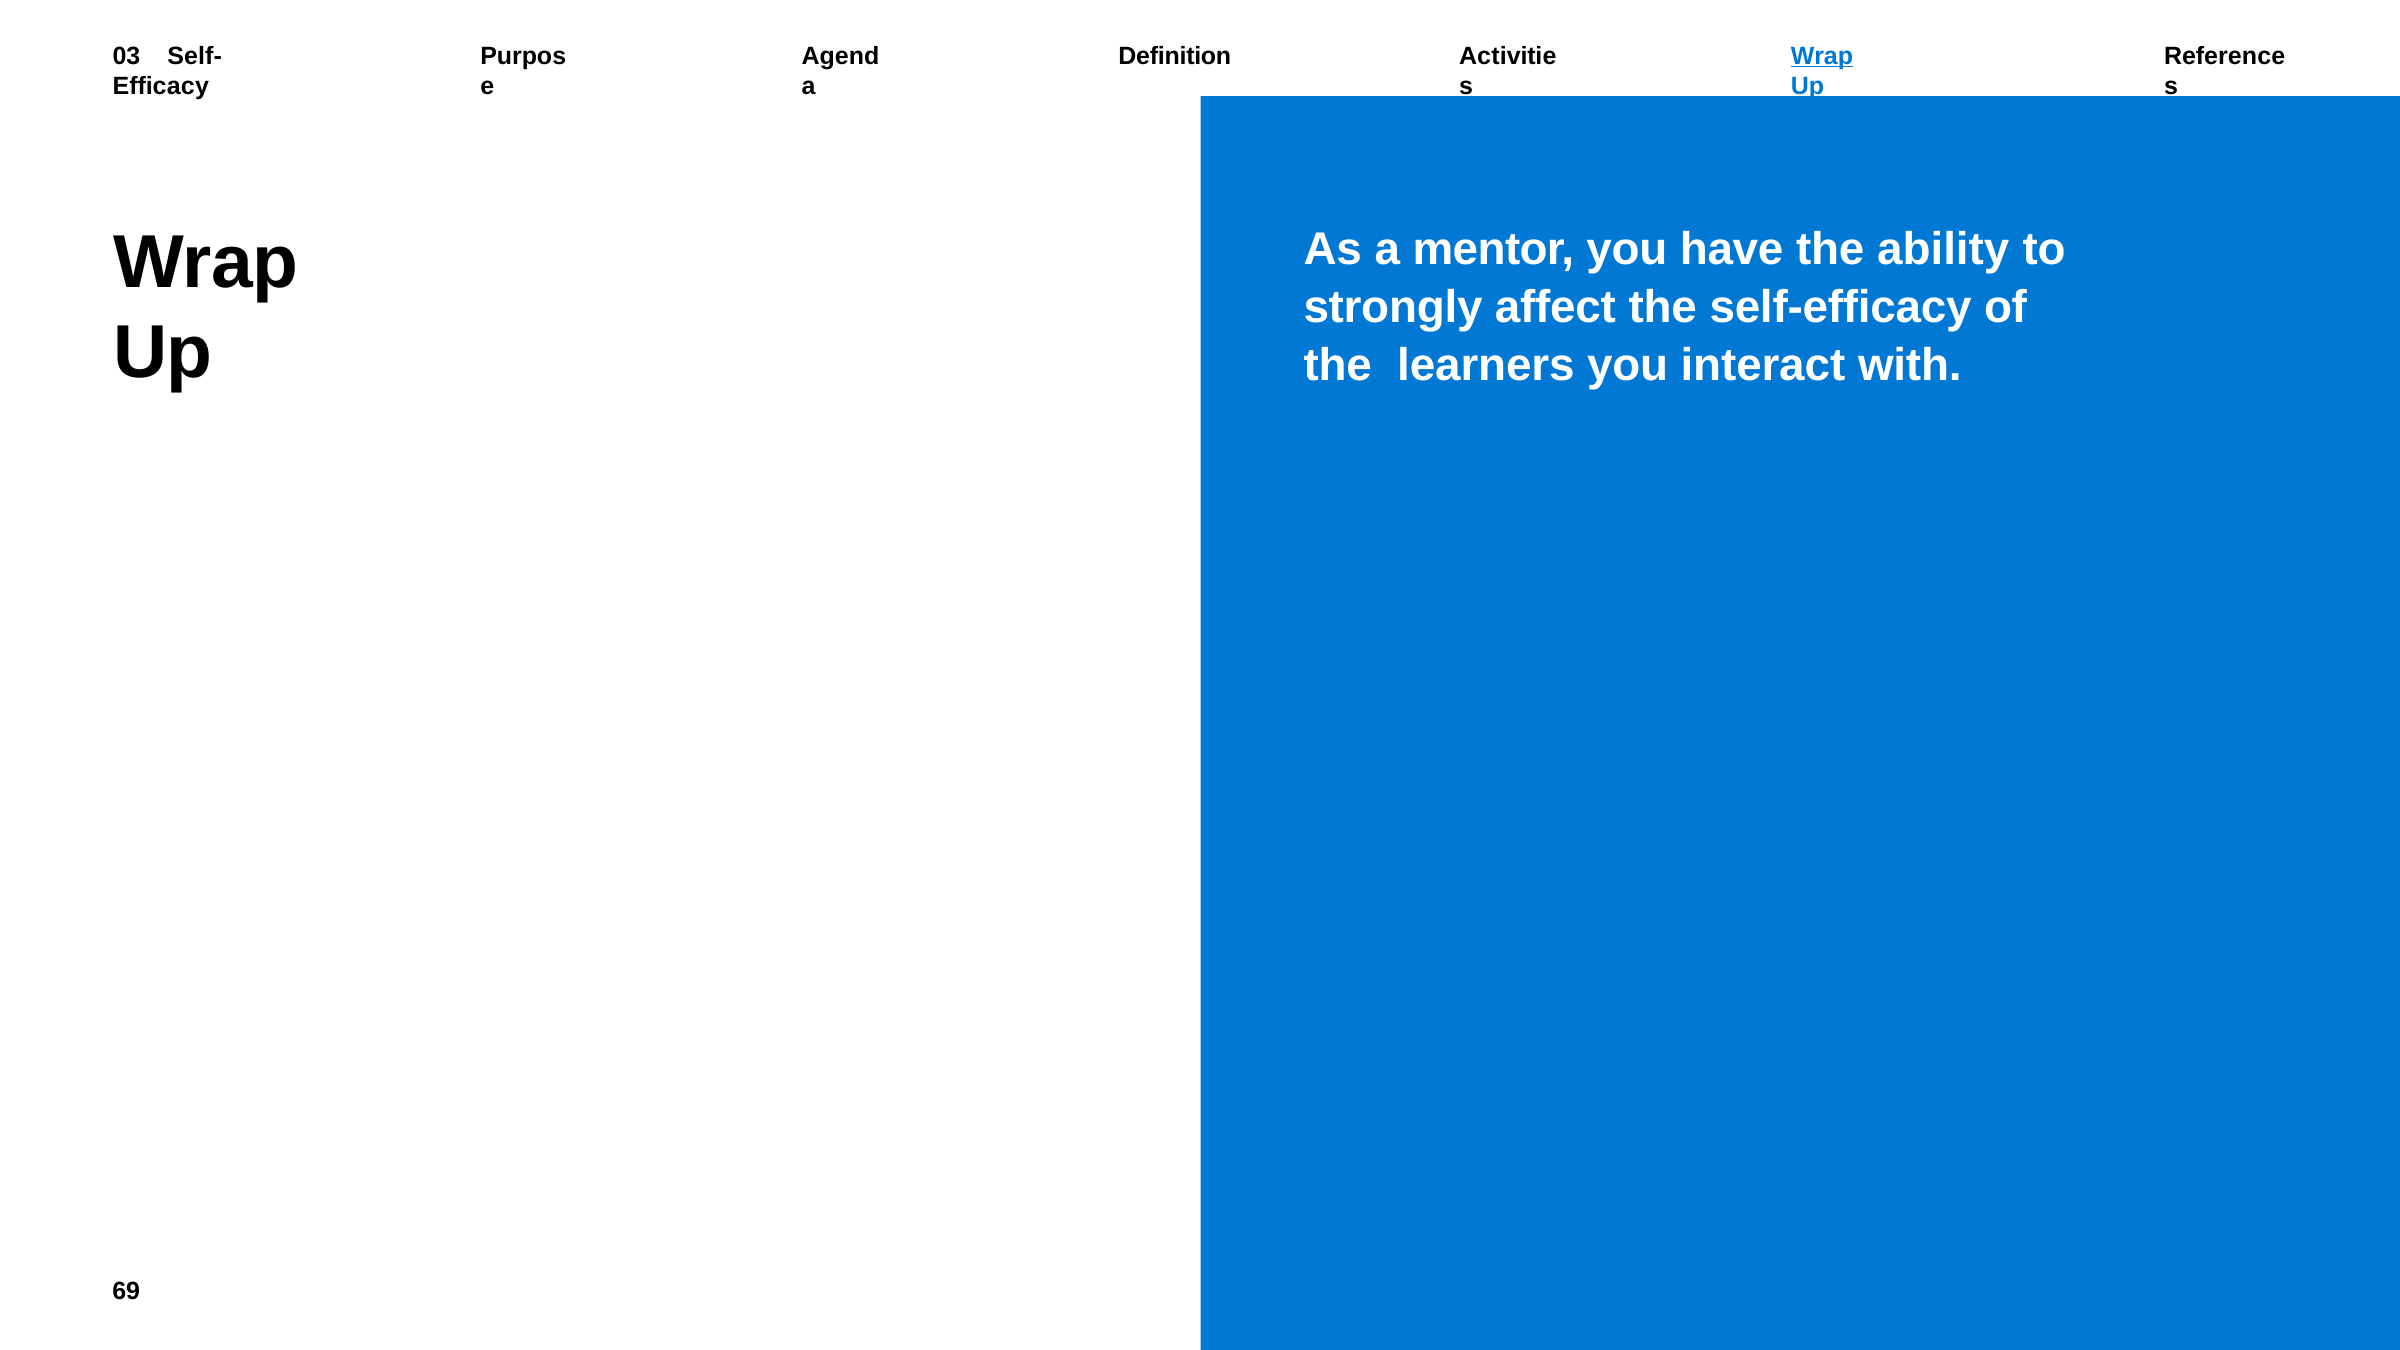

03	Self-Efficacy
Purpose
Agenda
Definition
Activities
Wrap	Up
References

Wrap Up
As a mentor, you have the ability to  strongly affect the self-efficacy of the  learners you interact with.
69